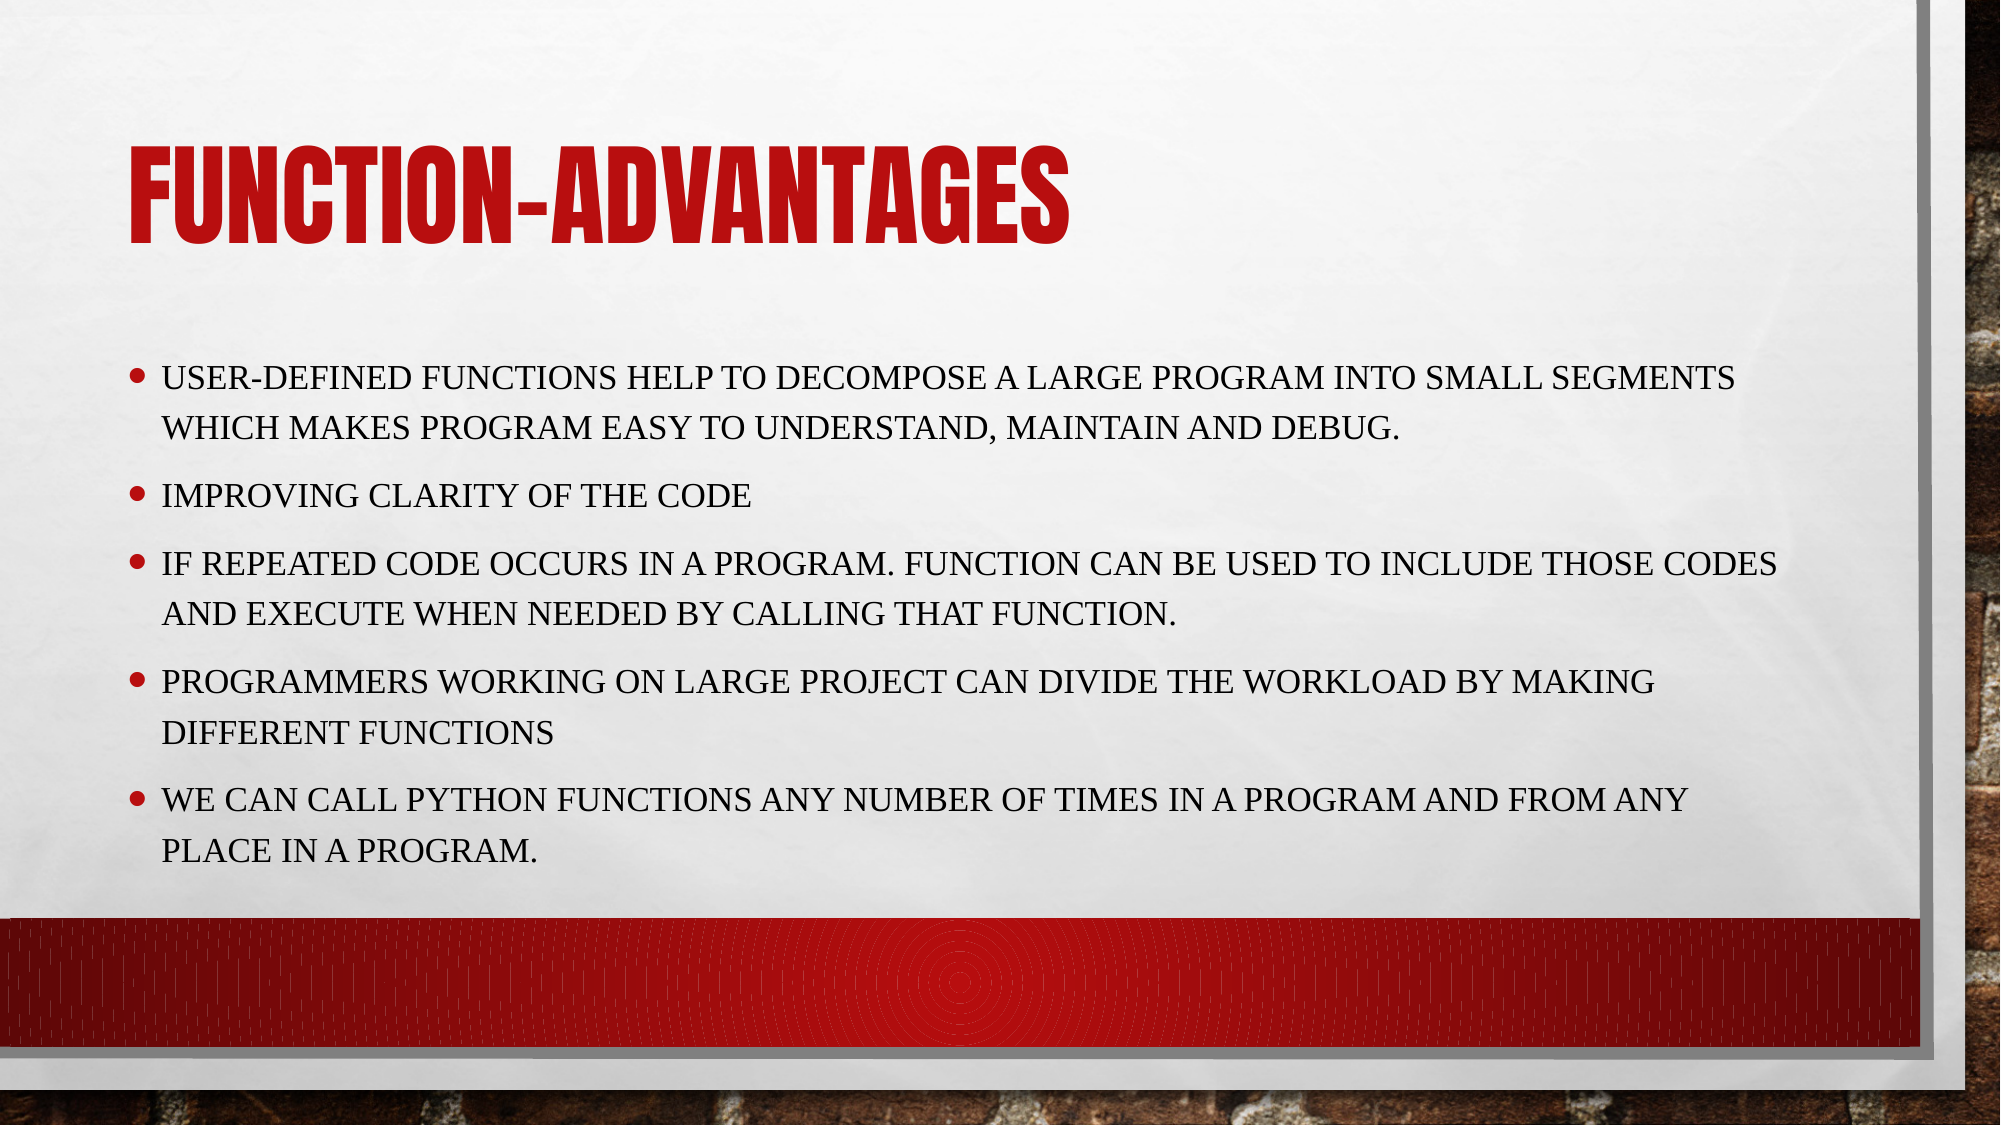

# Function-advantages
User-defined functions help to decompose a large program into small segments which makes program easy to understand, maintain and debug.
Improving clarity of the code
If repeated code occurs in a program. Function can be used to include those codes and execute when needed by calling that function.
Programmers working on large project can divide the workload by making different functions
We can call python functions any number of times in a program and from any place in a program.